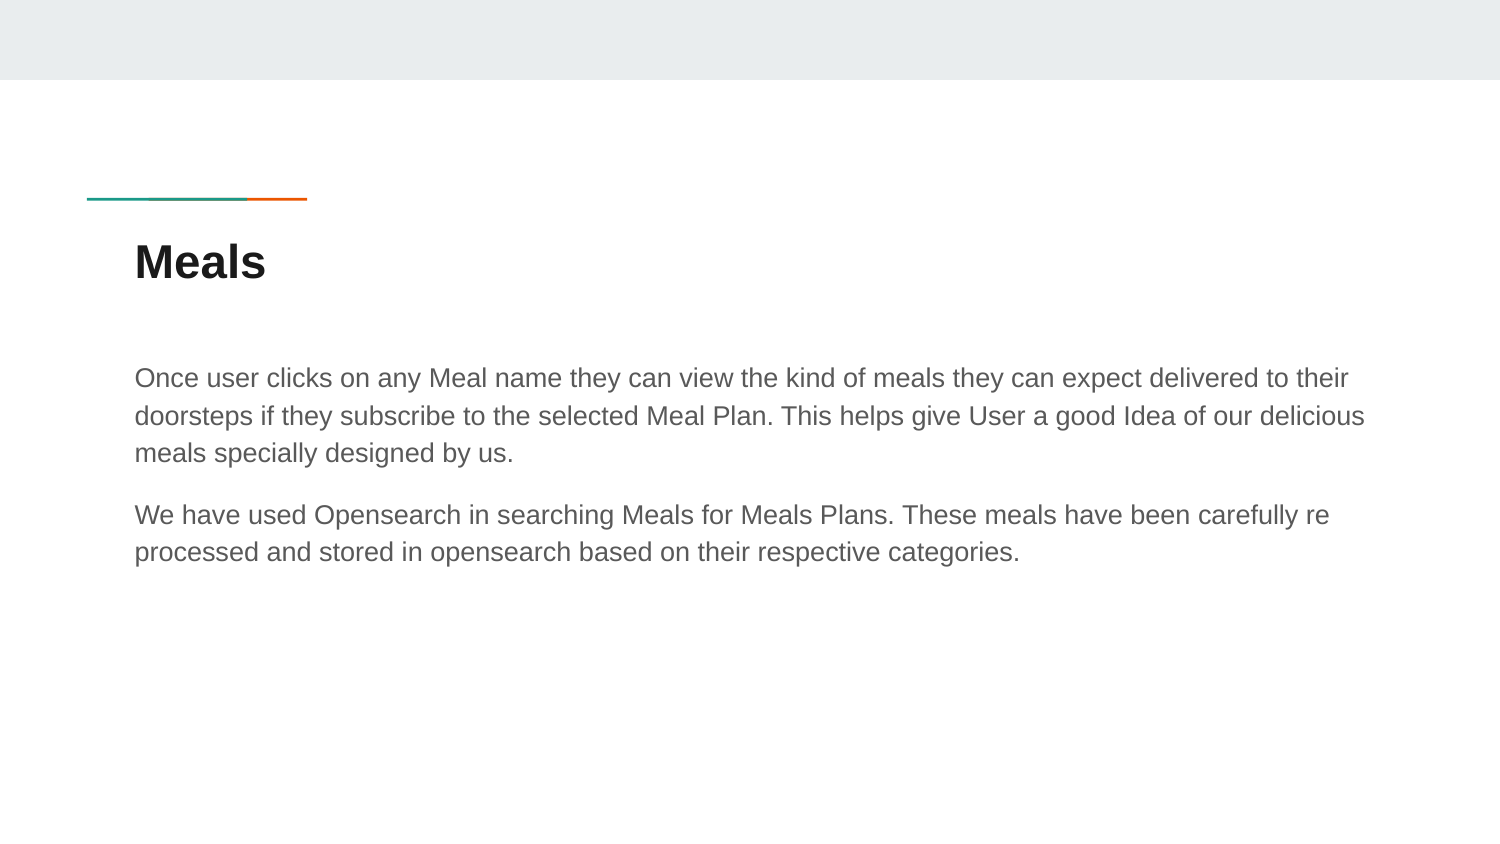

# Meals
Once user clicks on any Meal name they can view the kind of meals they can expect delivered to their doorsteps if they subscribe to the selected Meal Plan. This helps give User a good Idea of our delicious meals specially designed by us.
We have used Opensearch in searching Meals for Meals Plans. These meals have been carefully re processed and stored in opensearch based on their respective categories.